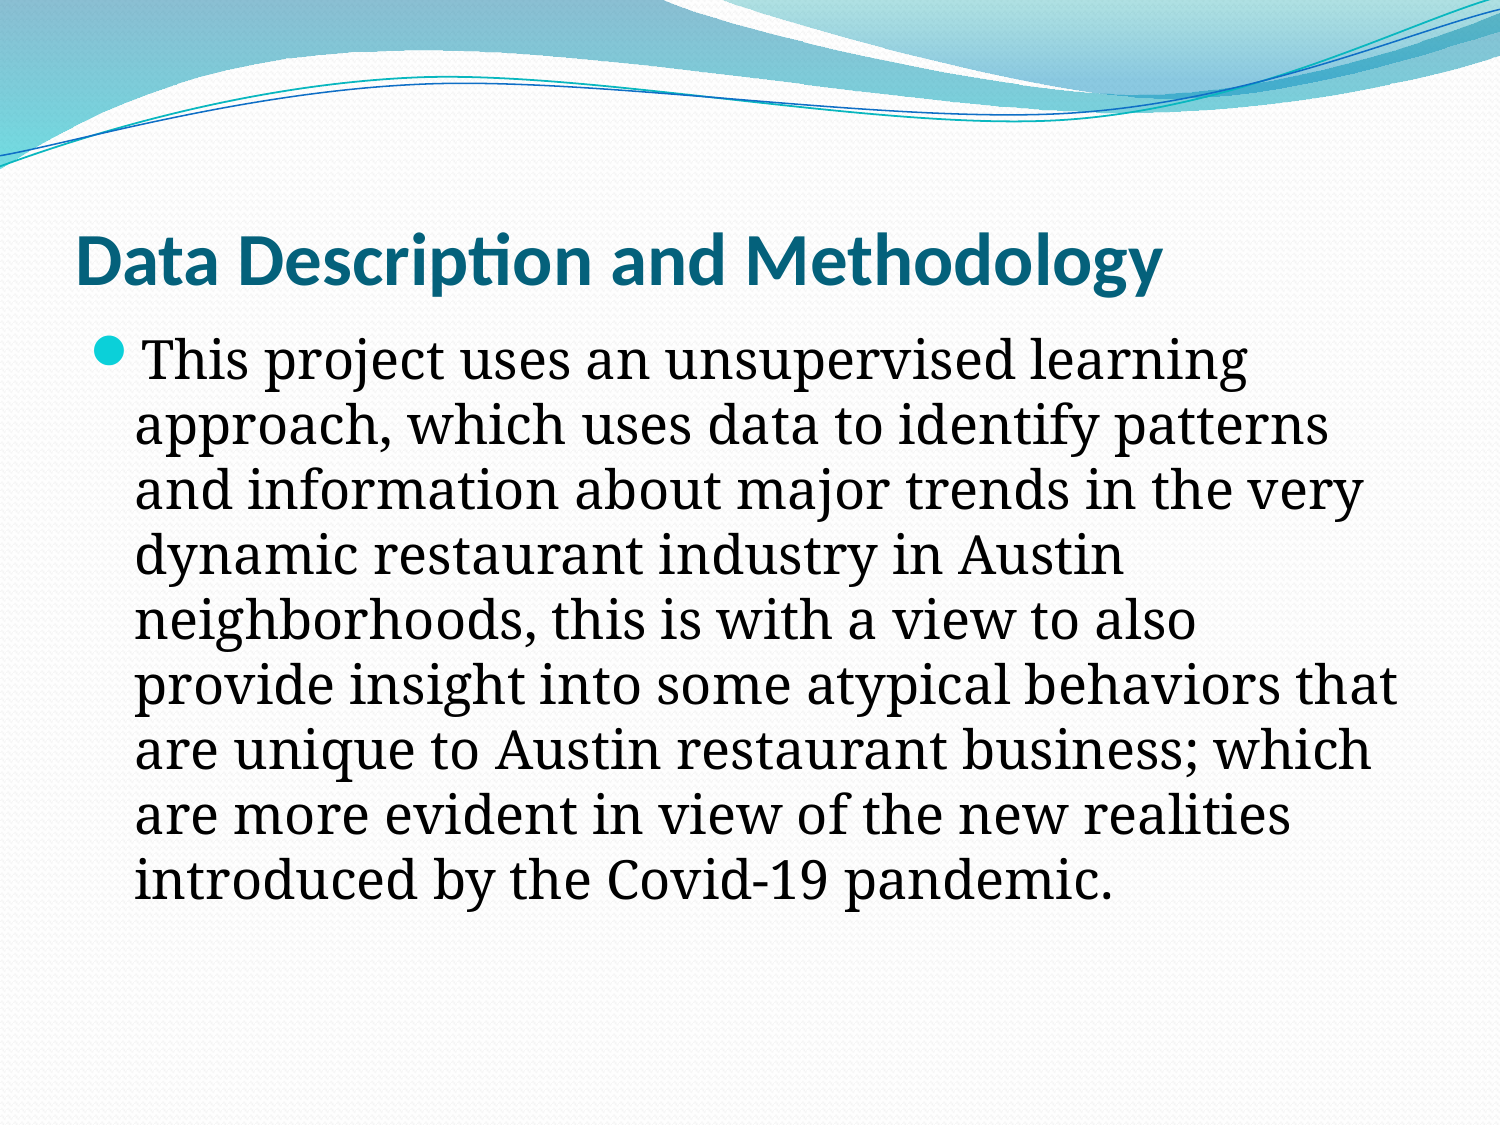

# Data Description and Methodology
This project uses an unsupervised learning approach, which uses data to identify patterns and information about major trends in the very dynamic restaurant industry in Austin neighborhoods, this is with a view to also provide insight into some atypical behaviors that are unique to Austin restaurant business; which are more evident in view of the new realities introduced by the Covid-19 pandemic.